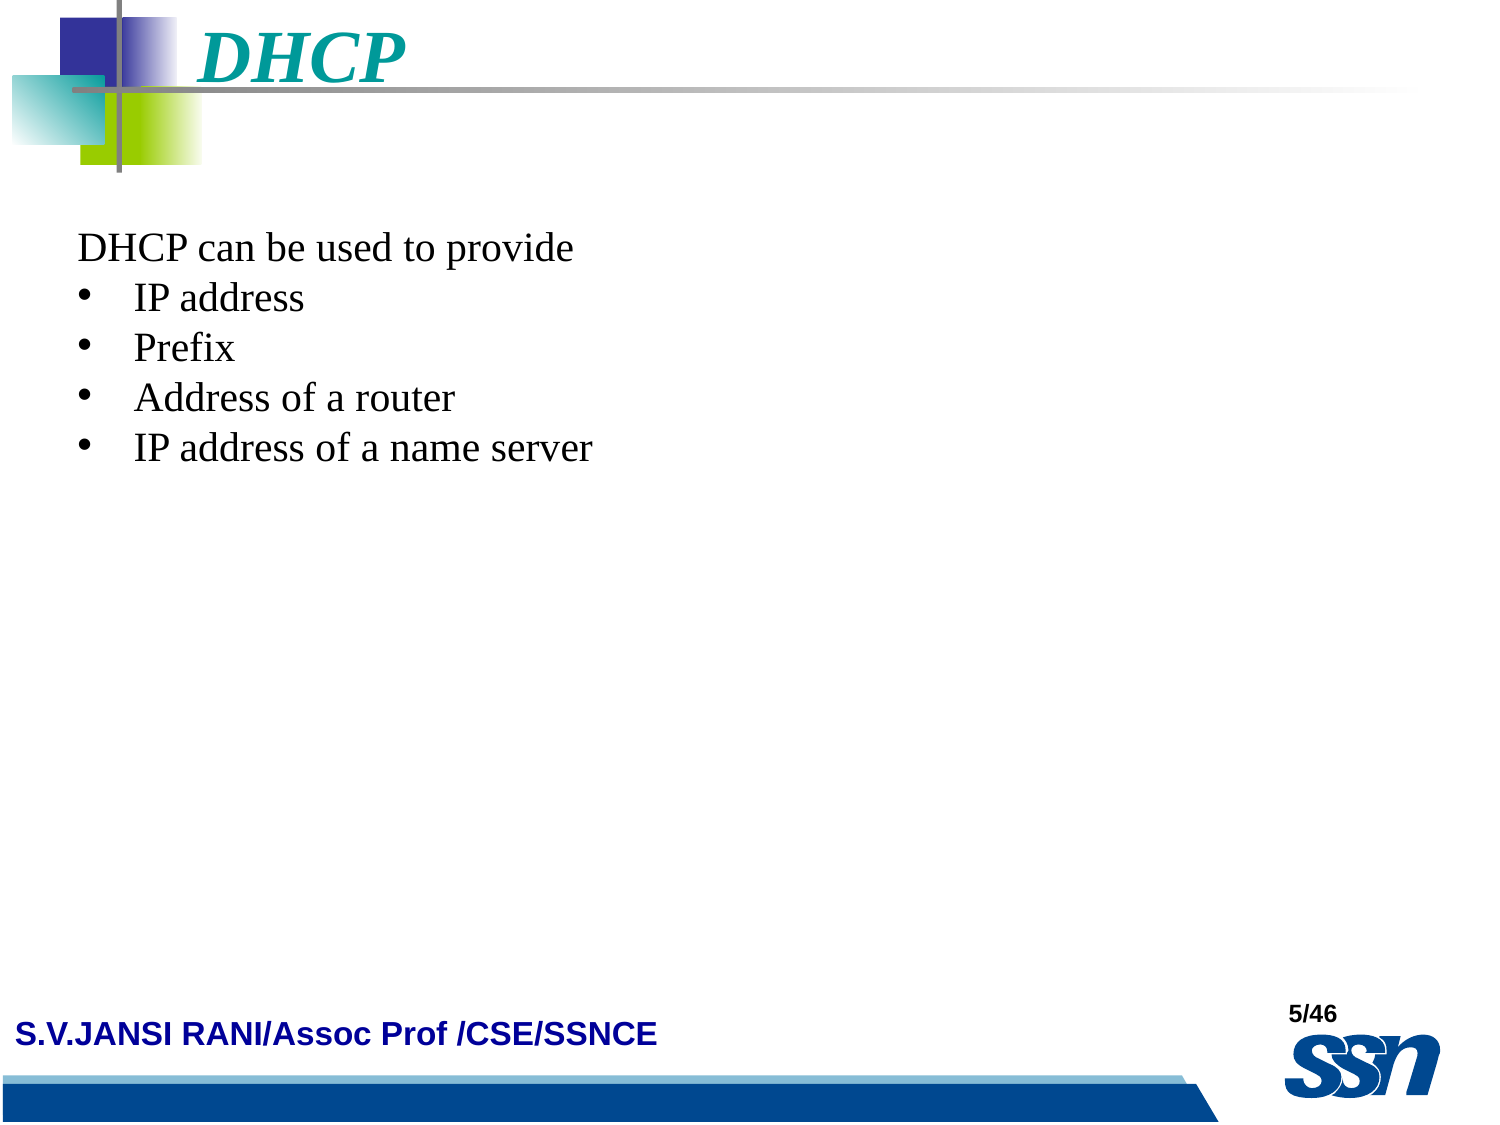

DHCP

DHCP can be used to provide
IP address
Prefix
Address of a router
IP address of a name server